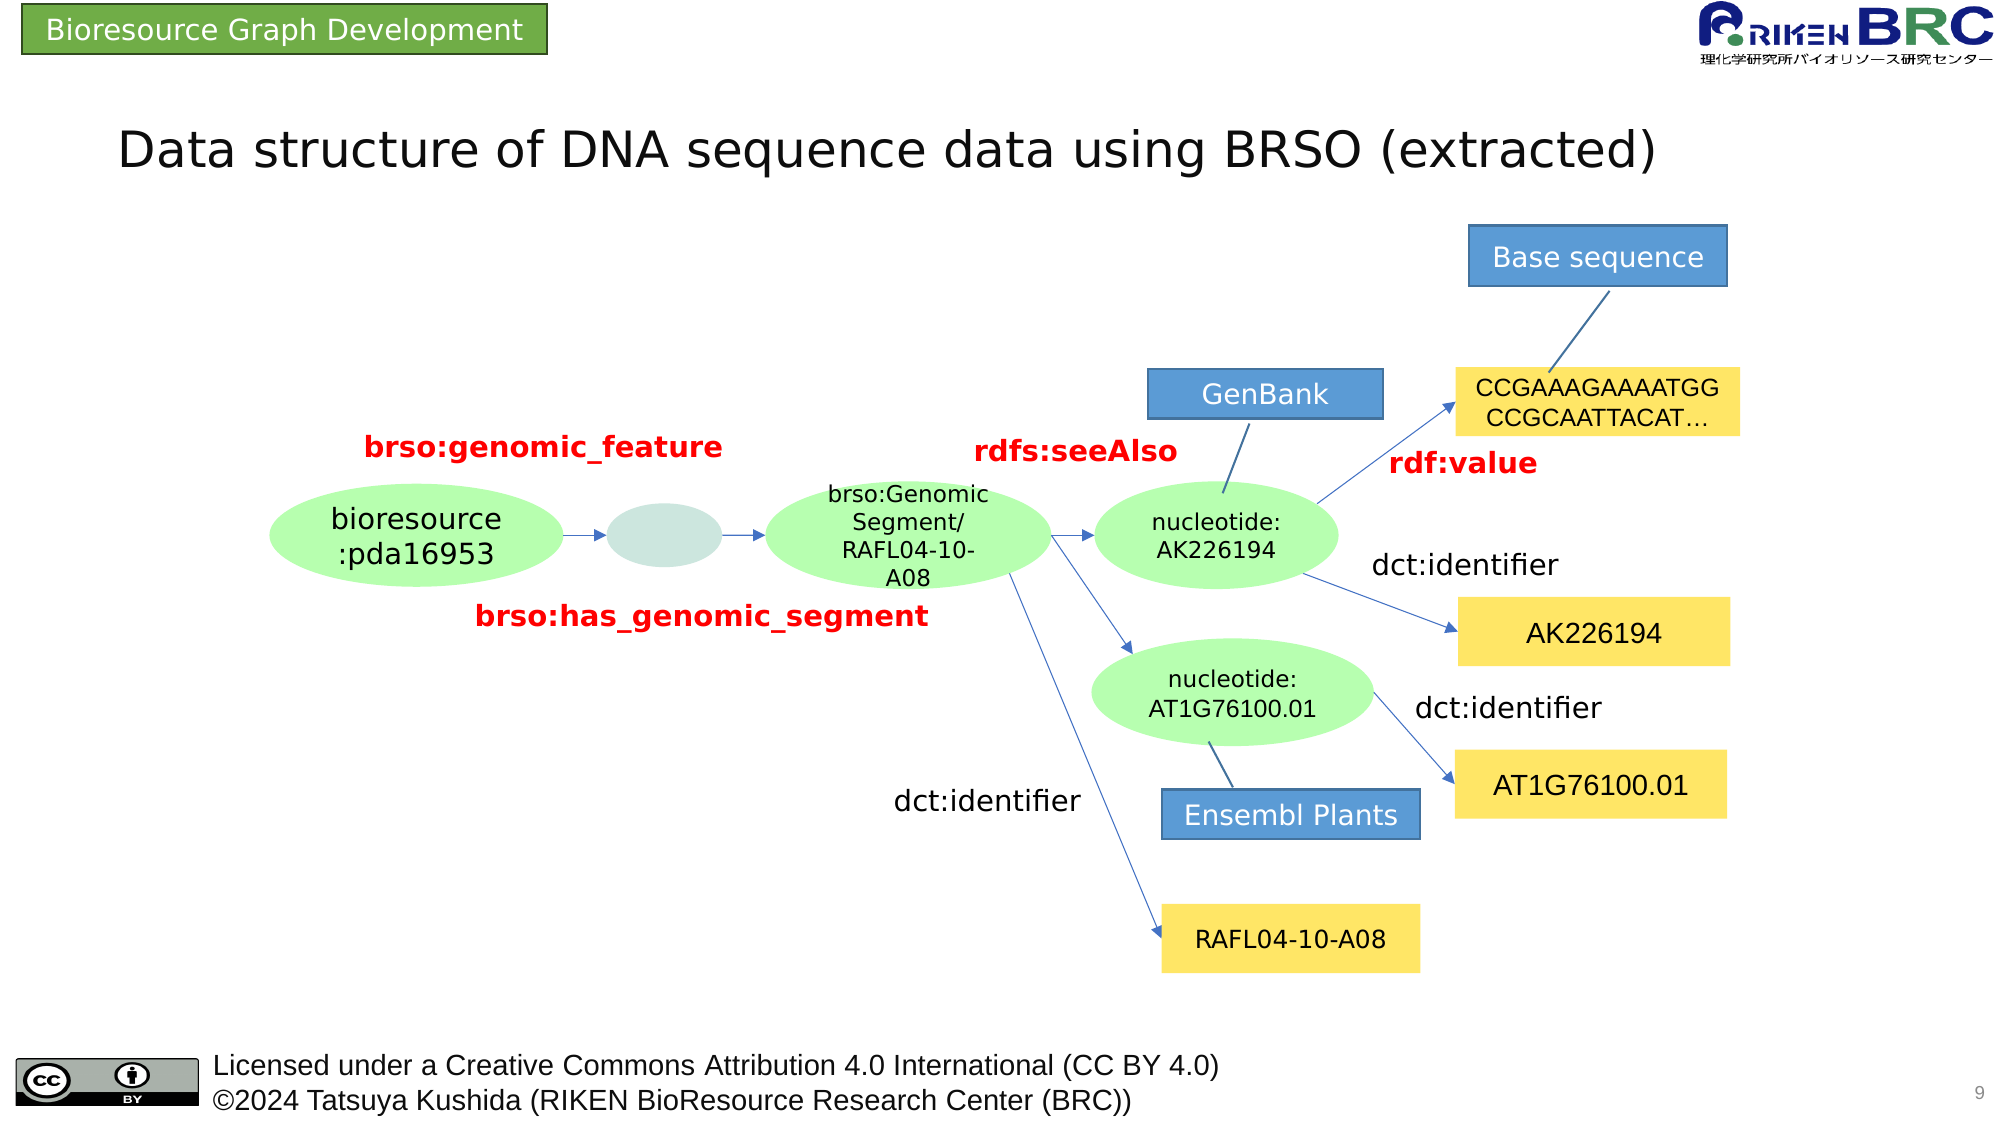

Bioresource Graph Development
# Data structure of DNA sequence data using BRSO (extracted)
Base sequence
CCGAAAGAAAATGGCCGCAATTACAT…
GenBank
brso:genomic_feature
rdfs:seeAlso
rdf:value
brso:GenomicSegment/RAFL04-10-A08
nucleotide:AK226194
bioresource:pda16953

dct:identifier
brso:has_genomic_segment
AK226194
nucleotide: AT1G76100.01
dct:identifier
AT1G76100.01
dct:identifier
Ensembl Plants
RAFL04-10-A08
9